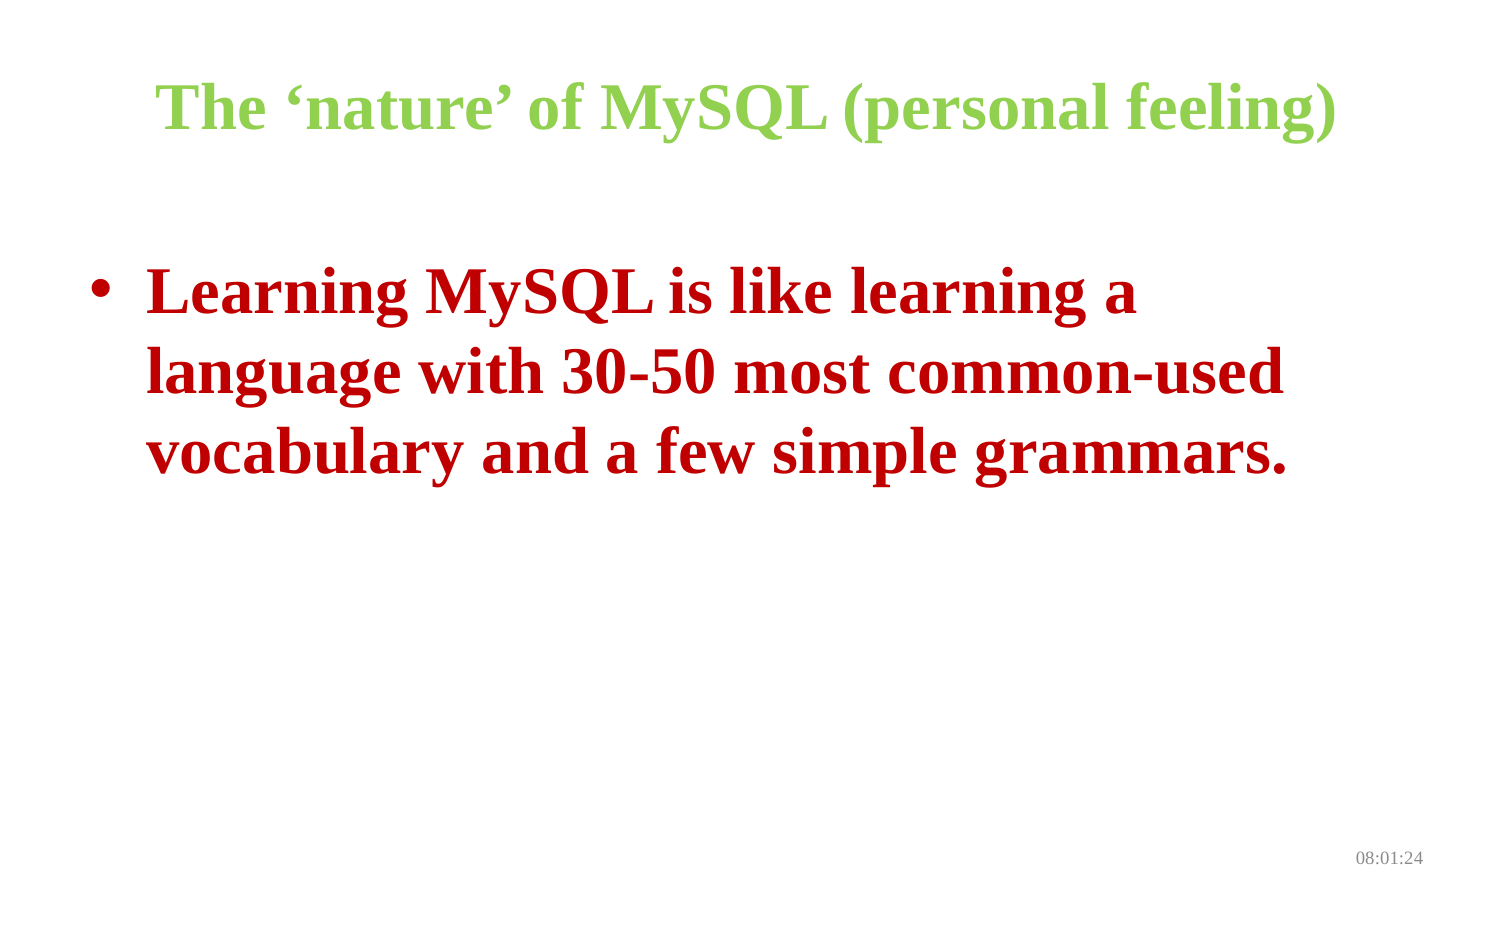

# The ‘nature’ of MySQL (personal feeling)
Learning MySQL is like learning a language with 30-50 most common-used vocabulary and a few simple grammars.
08:01:24